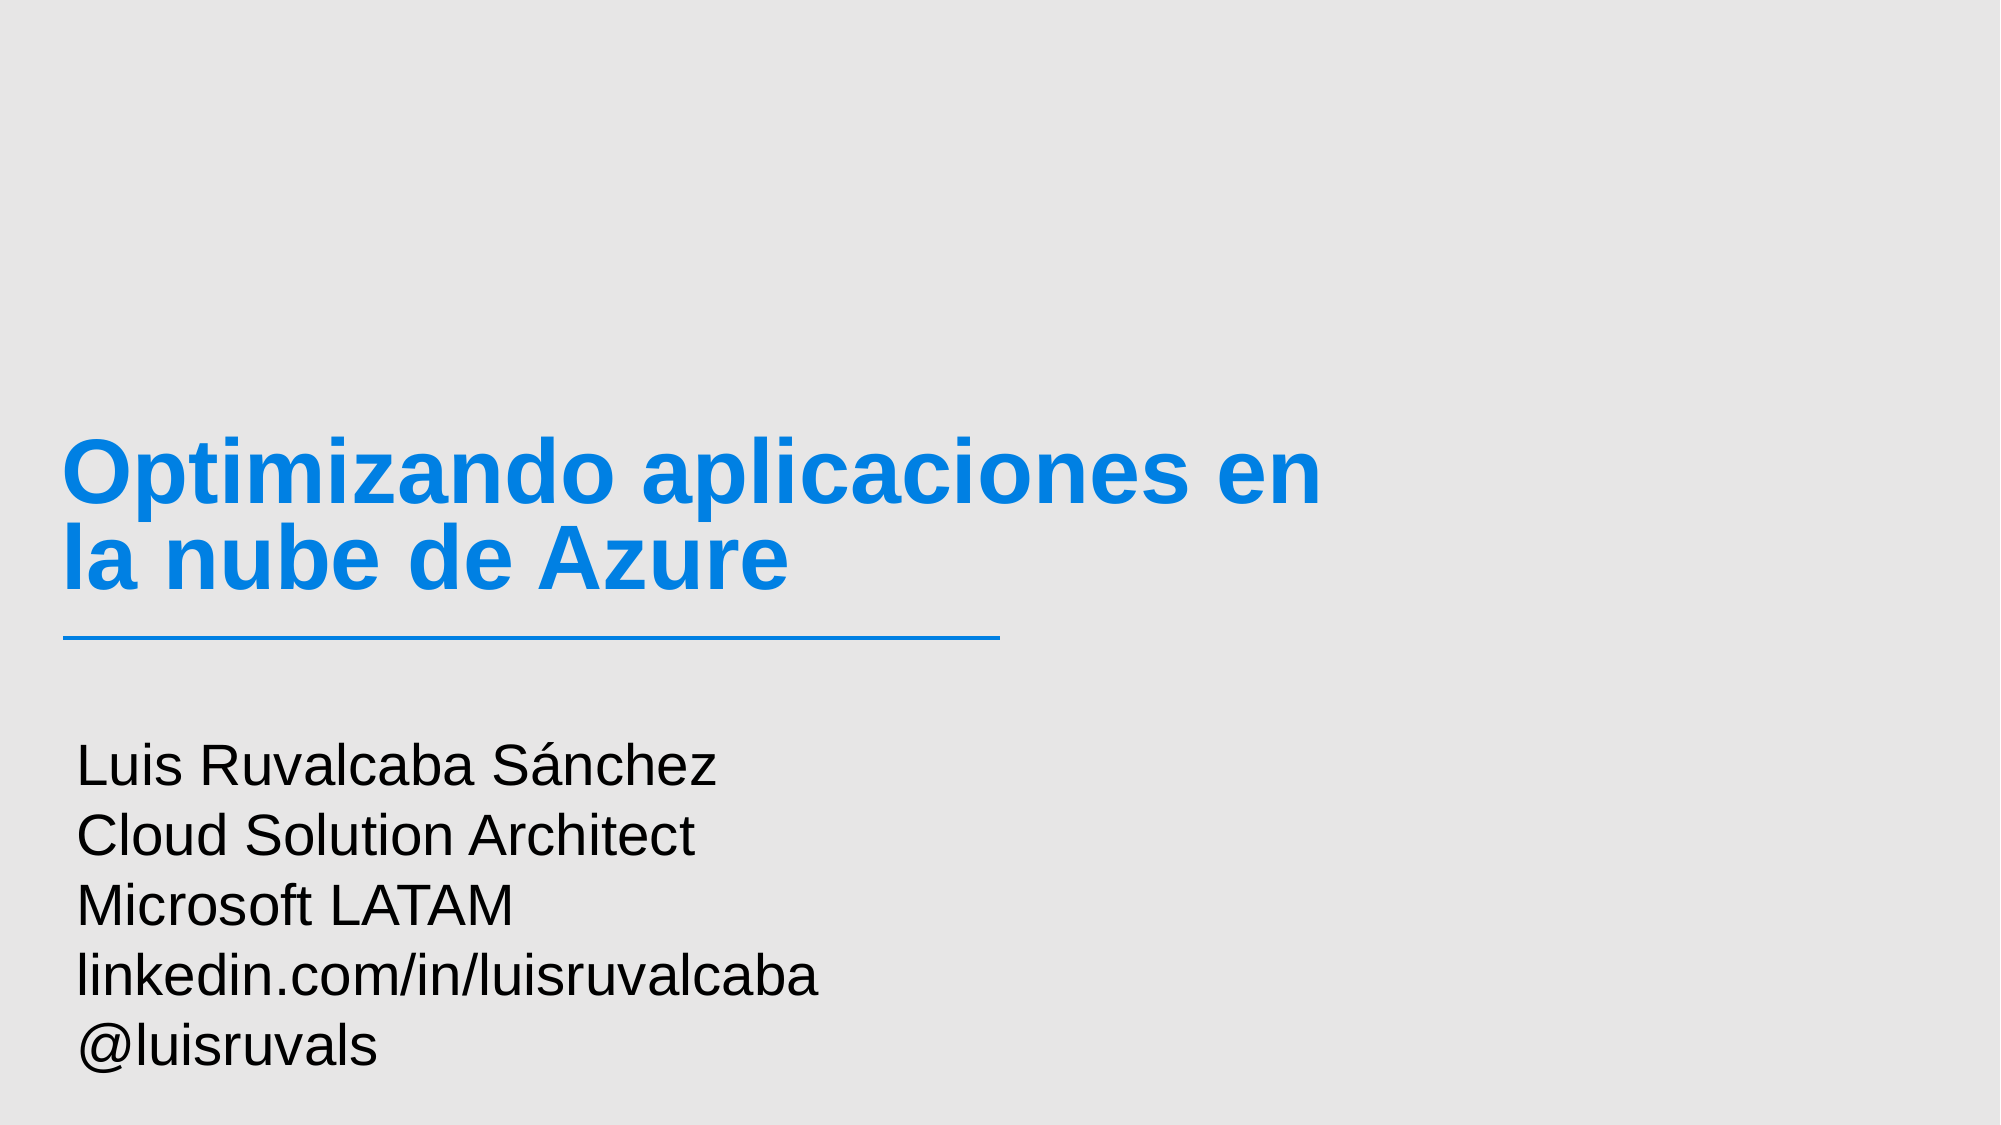

Optimizando aplicaciones en la nube de Azure
Luis Ruvalcaba Sánchez
Cloud Solution Architect
Microsoft LATAM
linkedin.com/in/luisruvalcaba
@luisruvals